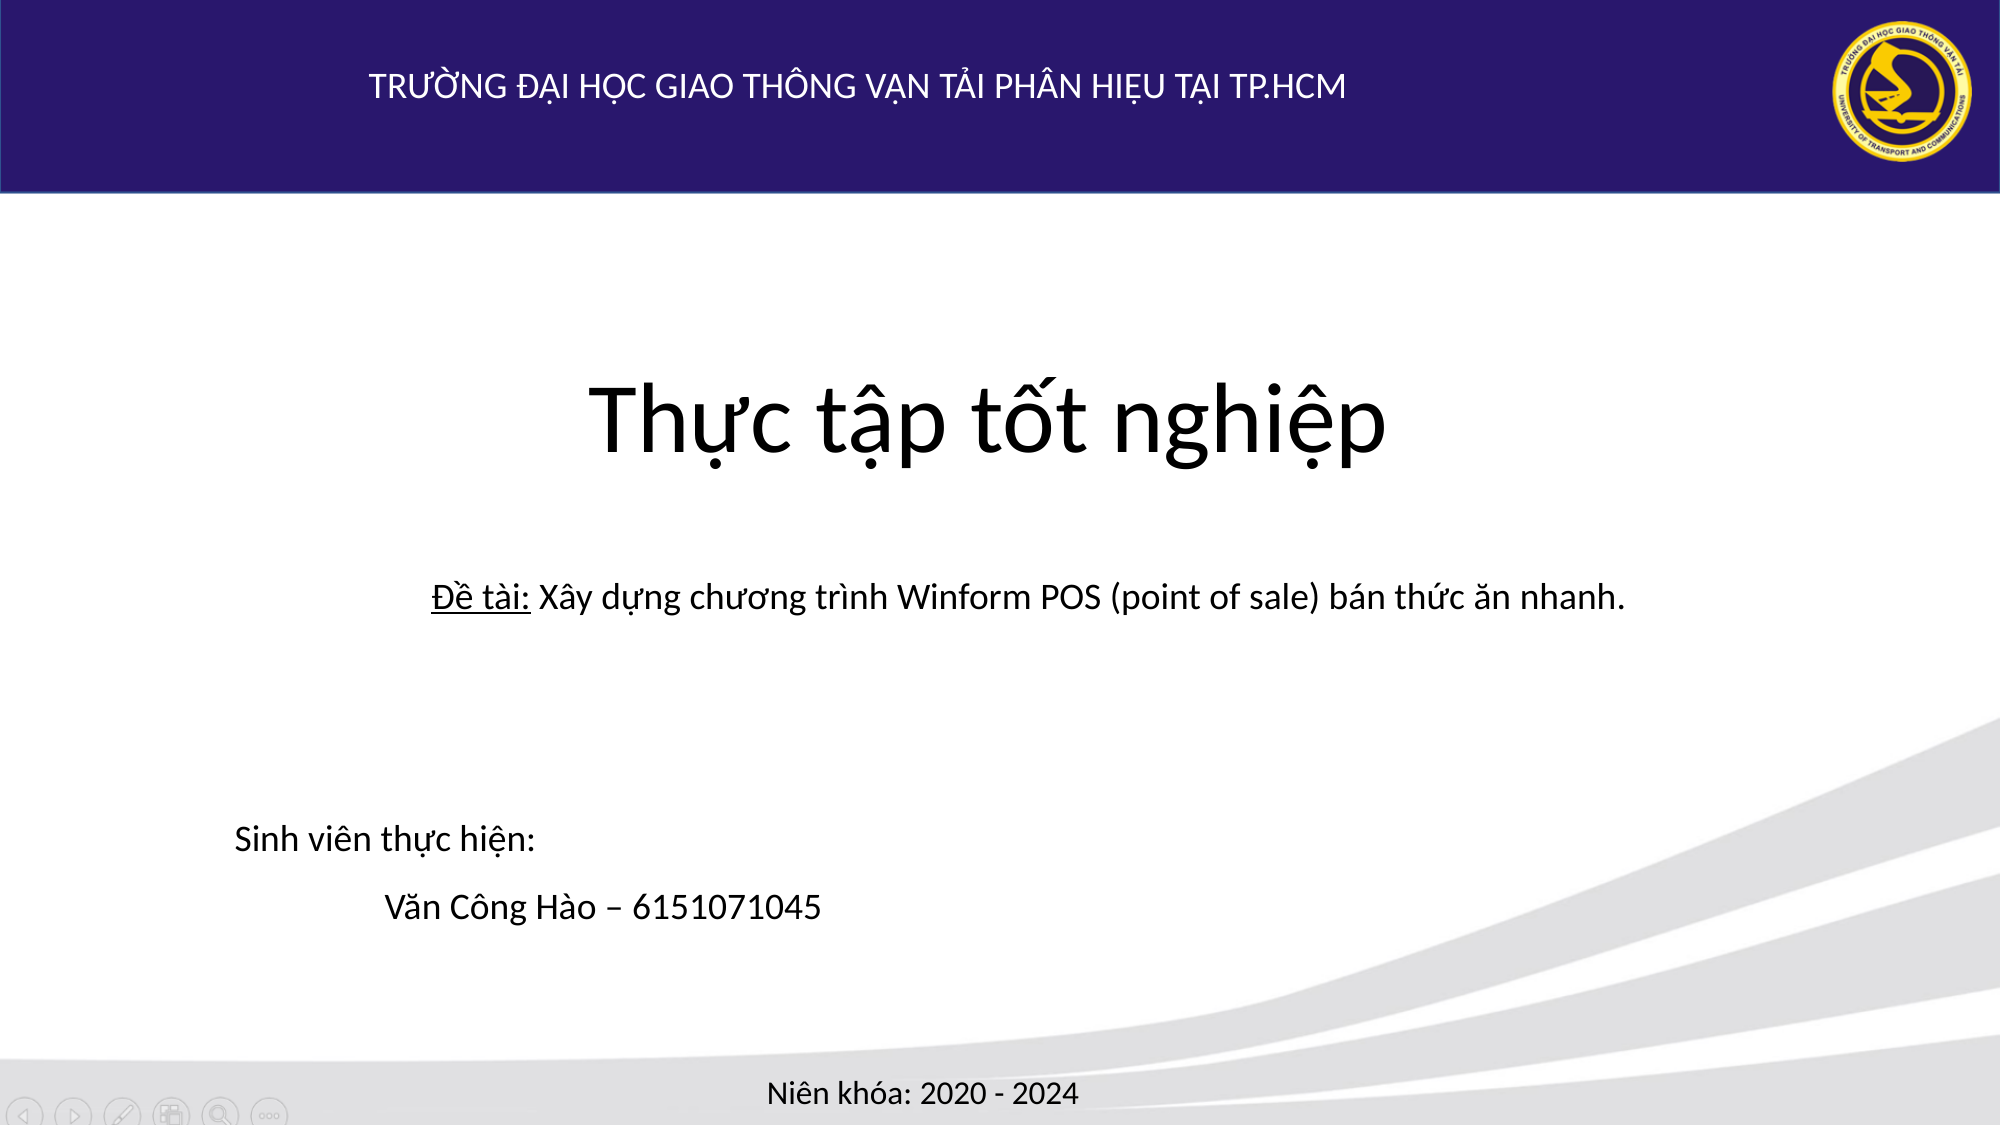

TRƯỜNG ĐẠI HỌC GIAO THÔNG VẬN TẢI PHÂN HIỆU TẠI TP.HCM
Thực tập tốt nghiệp
Đề tài: Xây dựng chương trình Winform POS (point of sale) bán thức ăn nhanh.

Sinh viên thực hiện:
	Văn Công Hào – 6151071045
 Niên khóa: 2020 - 2024